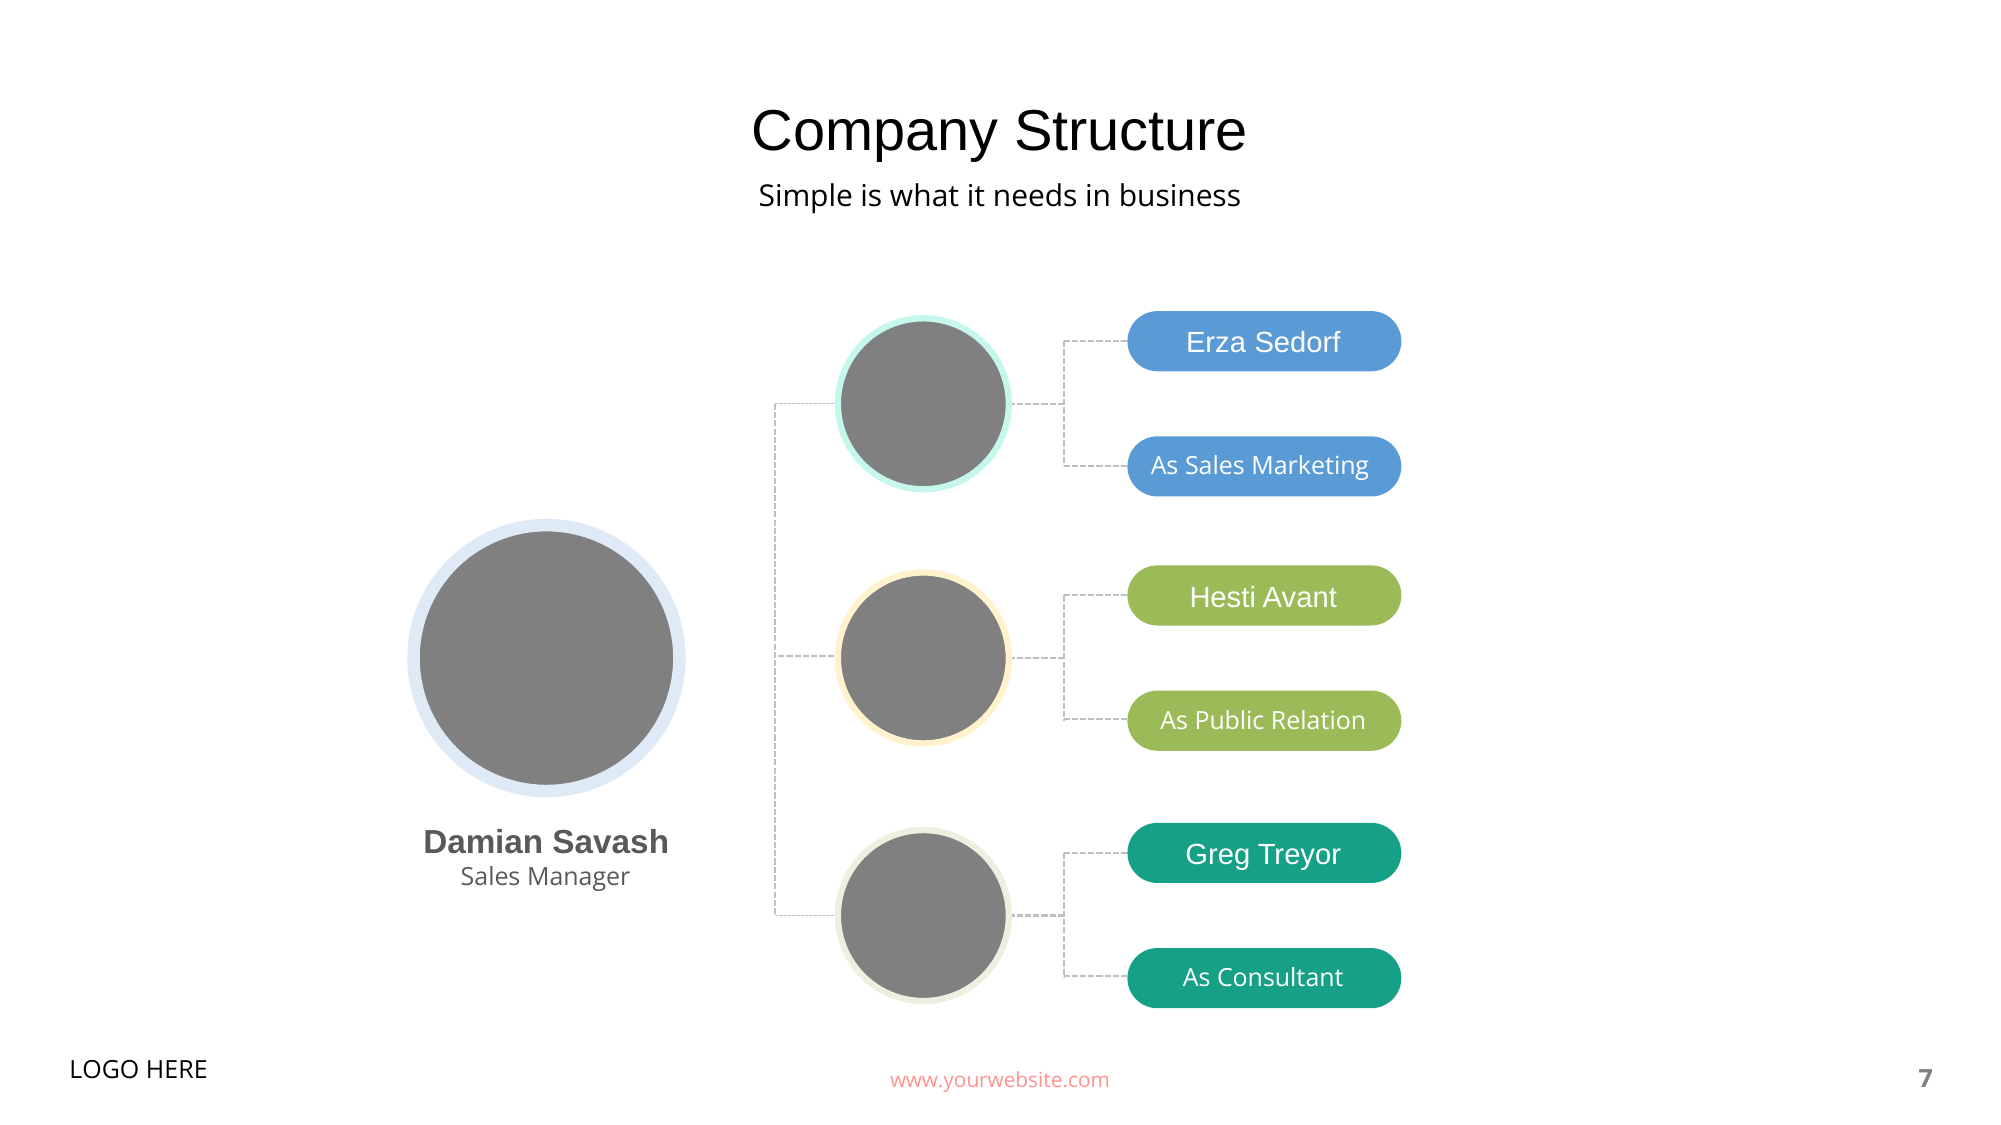

# Company Structure
Simple is what it needs in business

Erza Sedorf

As Sales Marketing

Hesti Avant

As Public Relation
Damian Savash
Sales Manager

Greg Treyor

As Consultant
LOGO HERE
www.yourwebsite.com
7
7